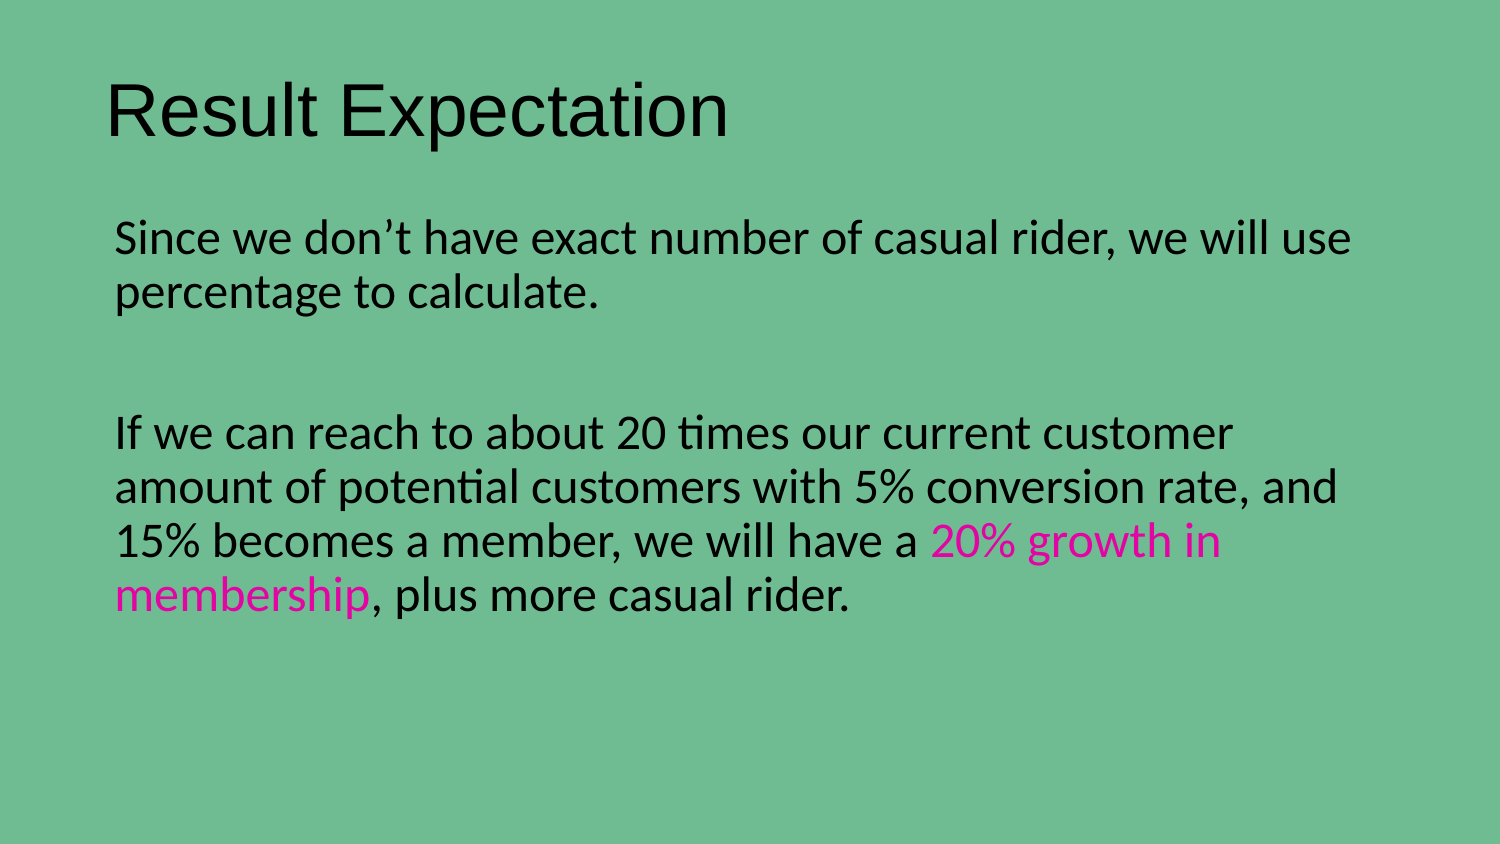

# Result Expectation
Since we don’t have exact number of casual rider, we will use percentage to calculate.

If we can reach to about 20 times our current customer amount of potential customers with 5% conversion rate, and 15% becomes a member, we will have a 20% growth in membership, plus more casual rider.